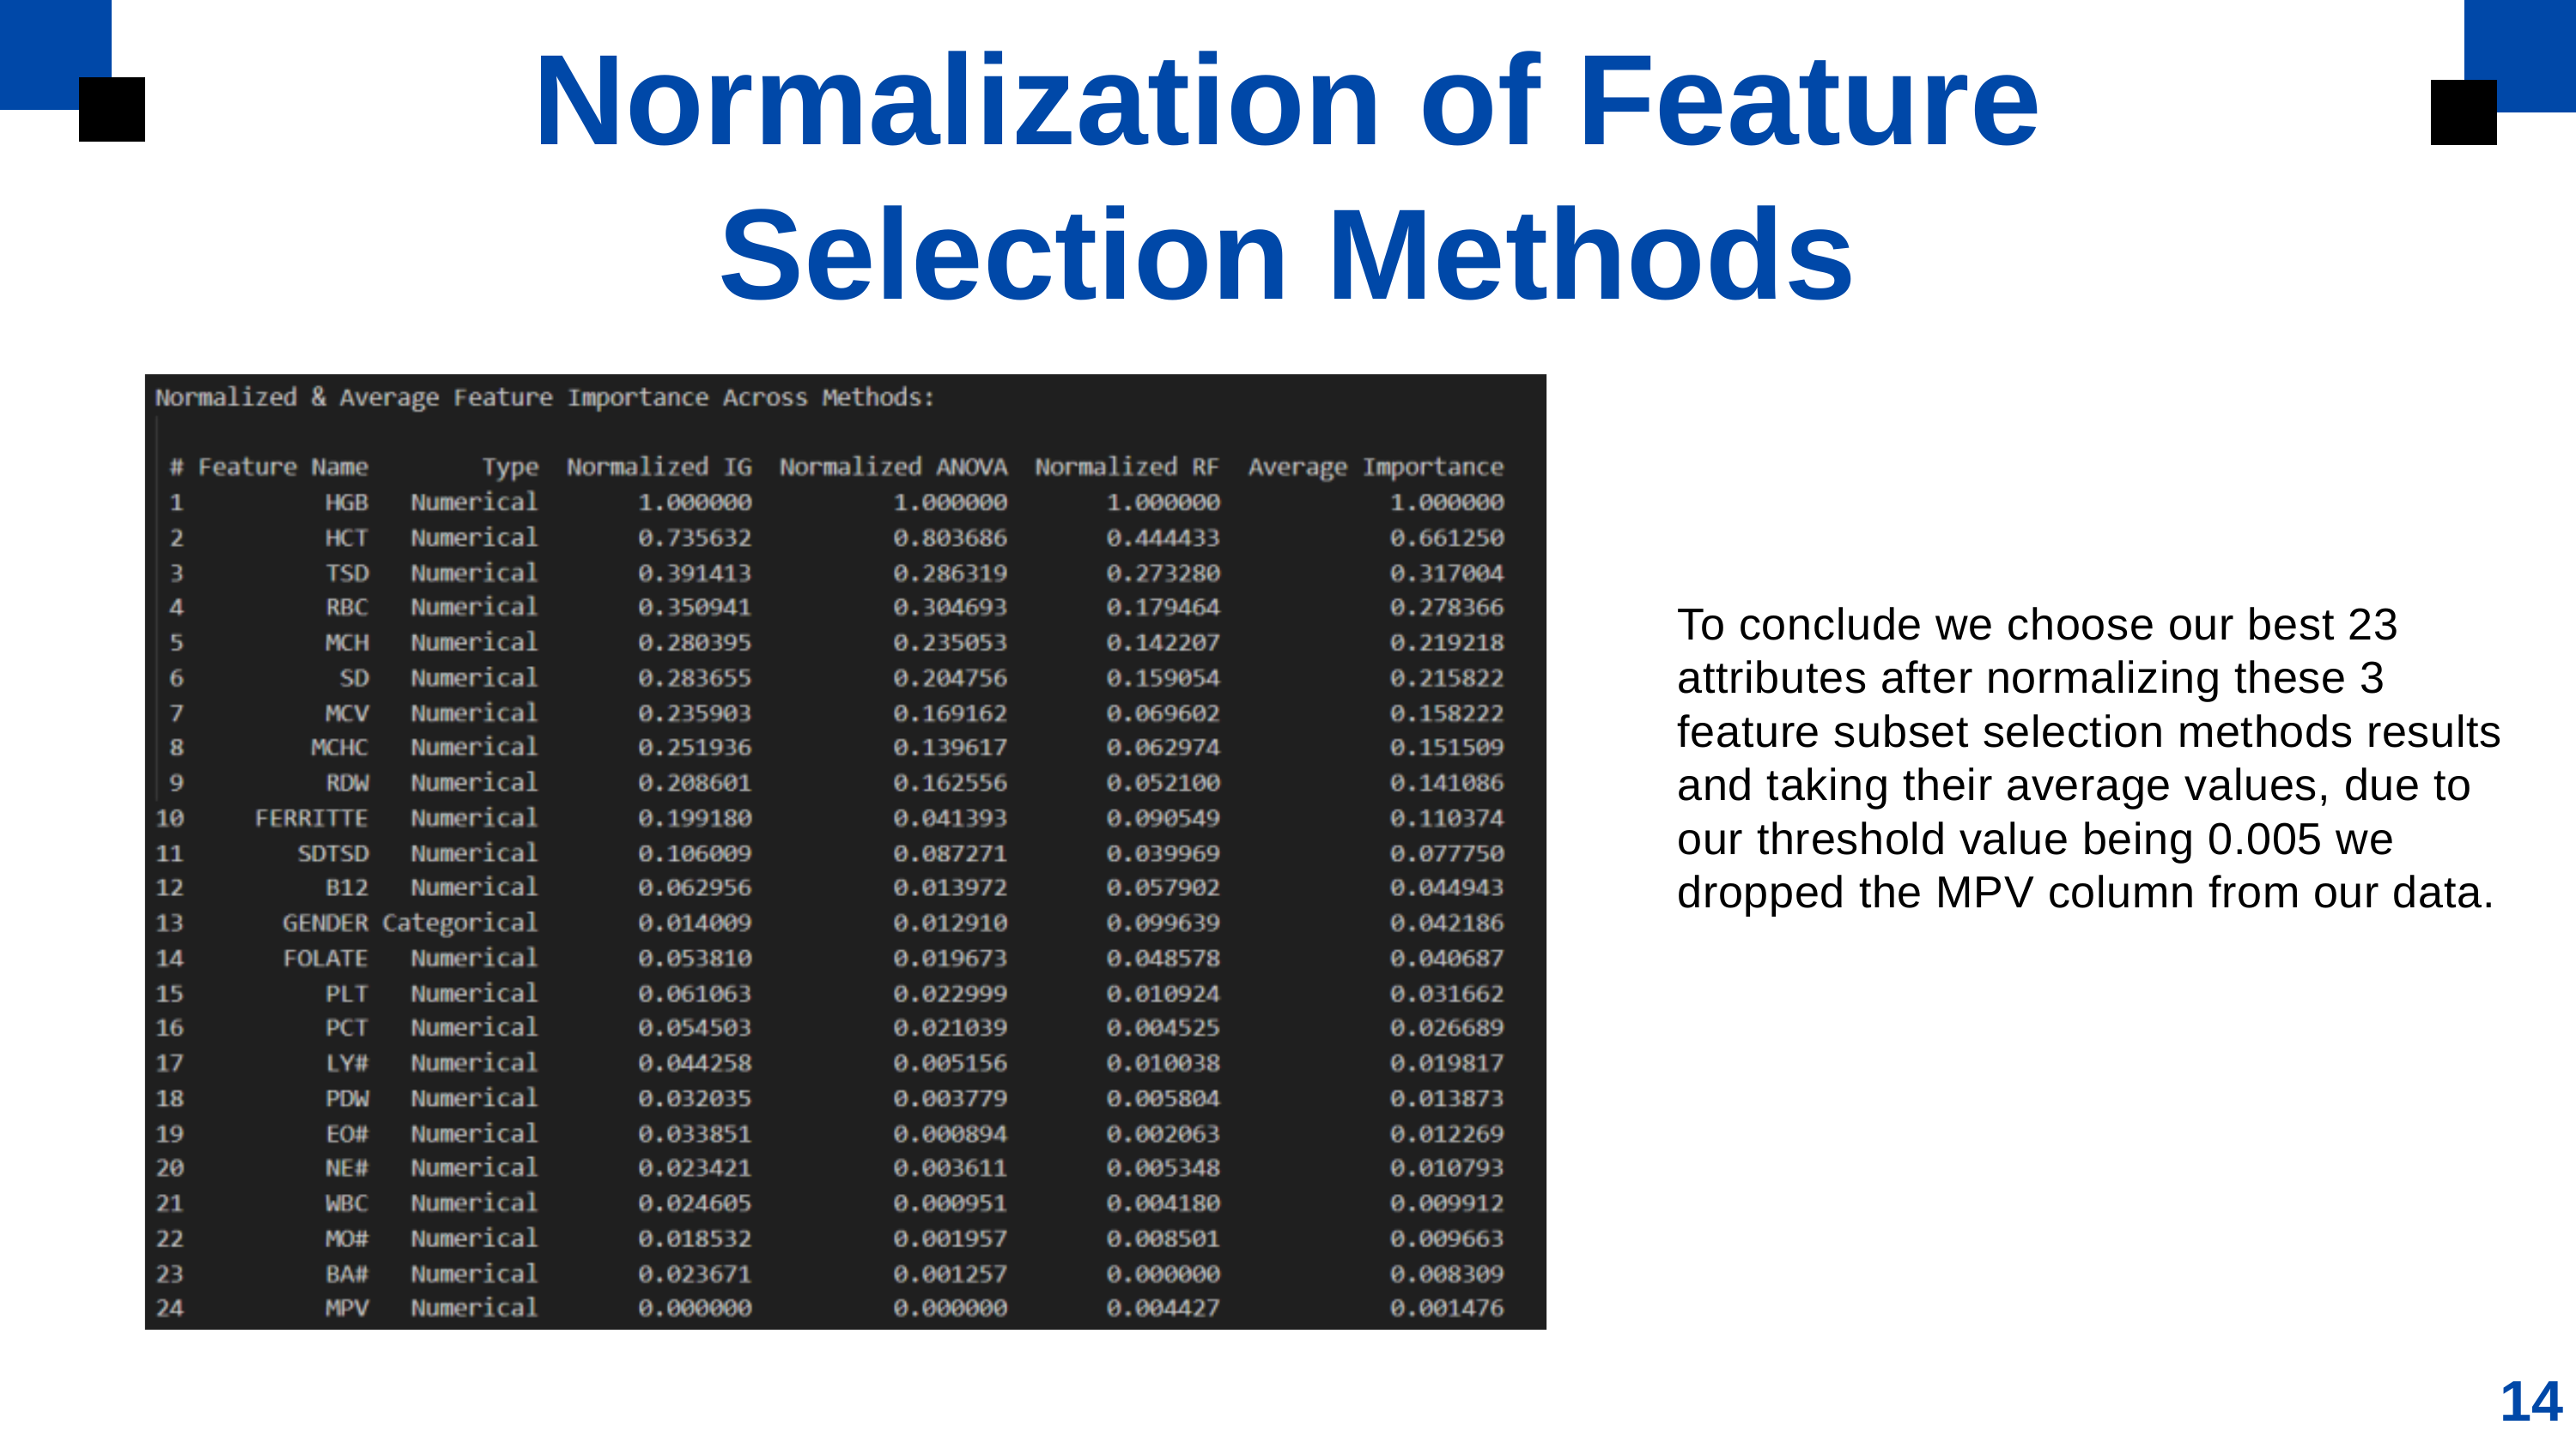

Normalization of Feature Selection Methods

To conclude we choose our best 23 attributes after normalizing these 3 feature subset selection methods results and taking their average values, due to our threshold value being 0.005 we dropped the MPV column from our data.
14